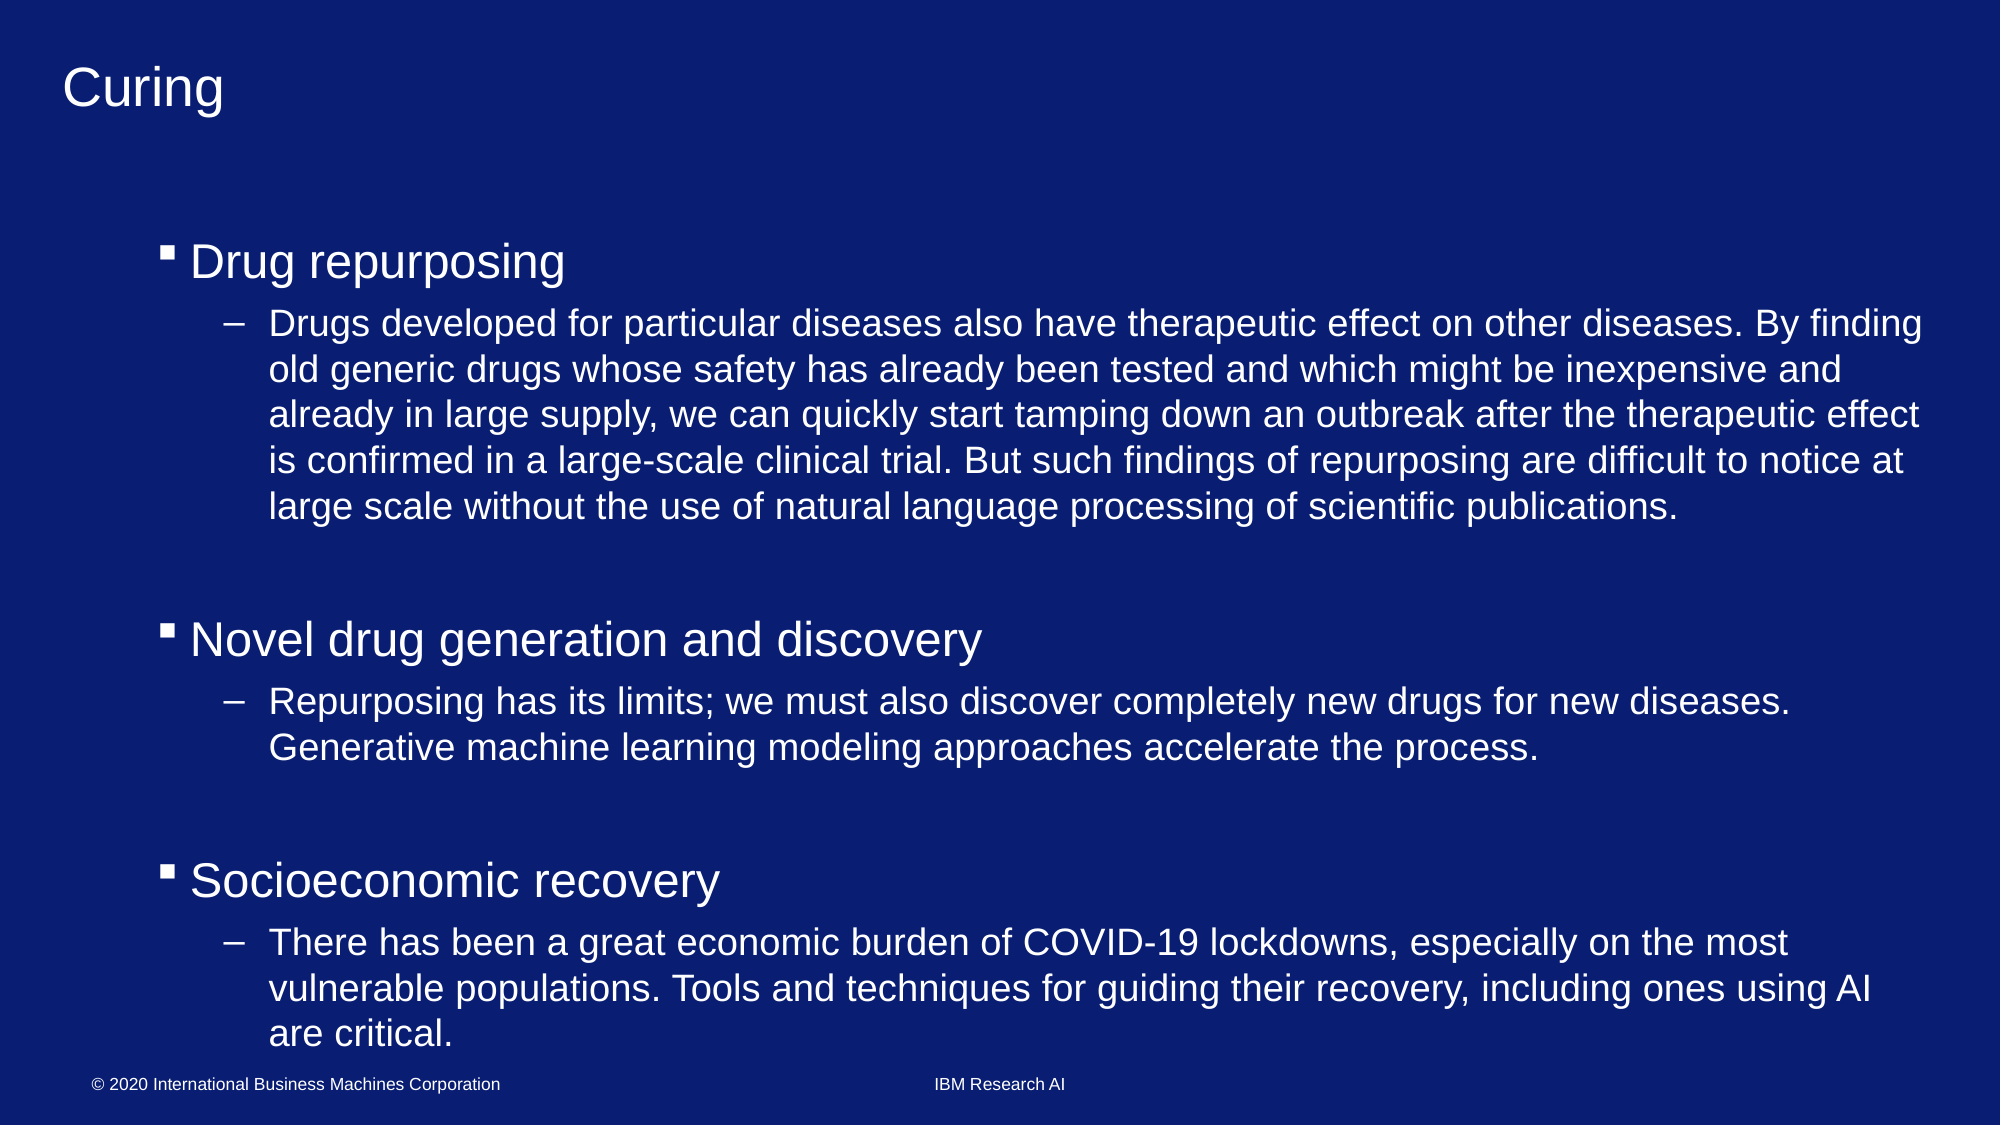

# Curing
Drug repurposing
Drugs developed for particular diseases also have therapeutic effect on other diseases. By finding old generic drugs whose safety has already been tested and which might be inexpensive and already in large supply, we can quickly start tamping down an outbreak after the therapeutic effect is confirmed in a large-scale clinical trial. But such findings of repurposing are difficult to notice at large scale without the use of natural language processing of scientific publications.

Novel drug generation and discovery
Repurposing has its limits; we must also discover completely new drugs for new diseases.  Generative machine learning modeling approaches accelerate the process.

Socioeconomic recovery
There has been a great economic burden of COVID-19 lockdowns, especially on the most vulnerable populations. Tools and techniques for guiding their recovery, including ones using AI are critical.